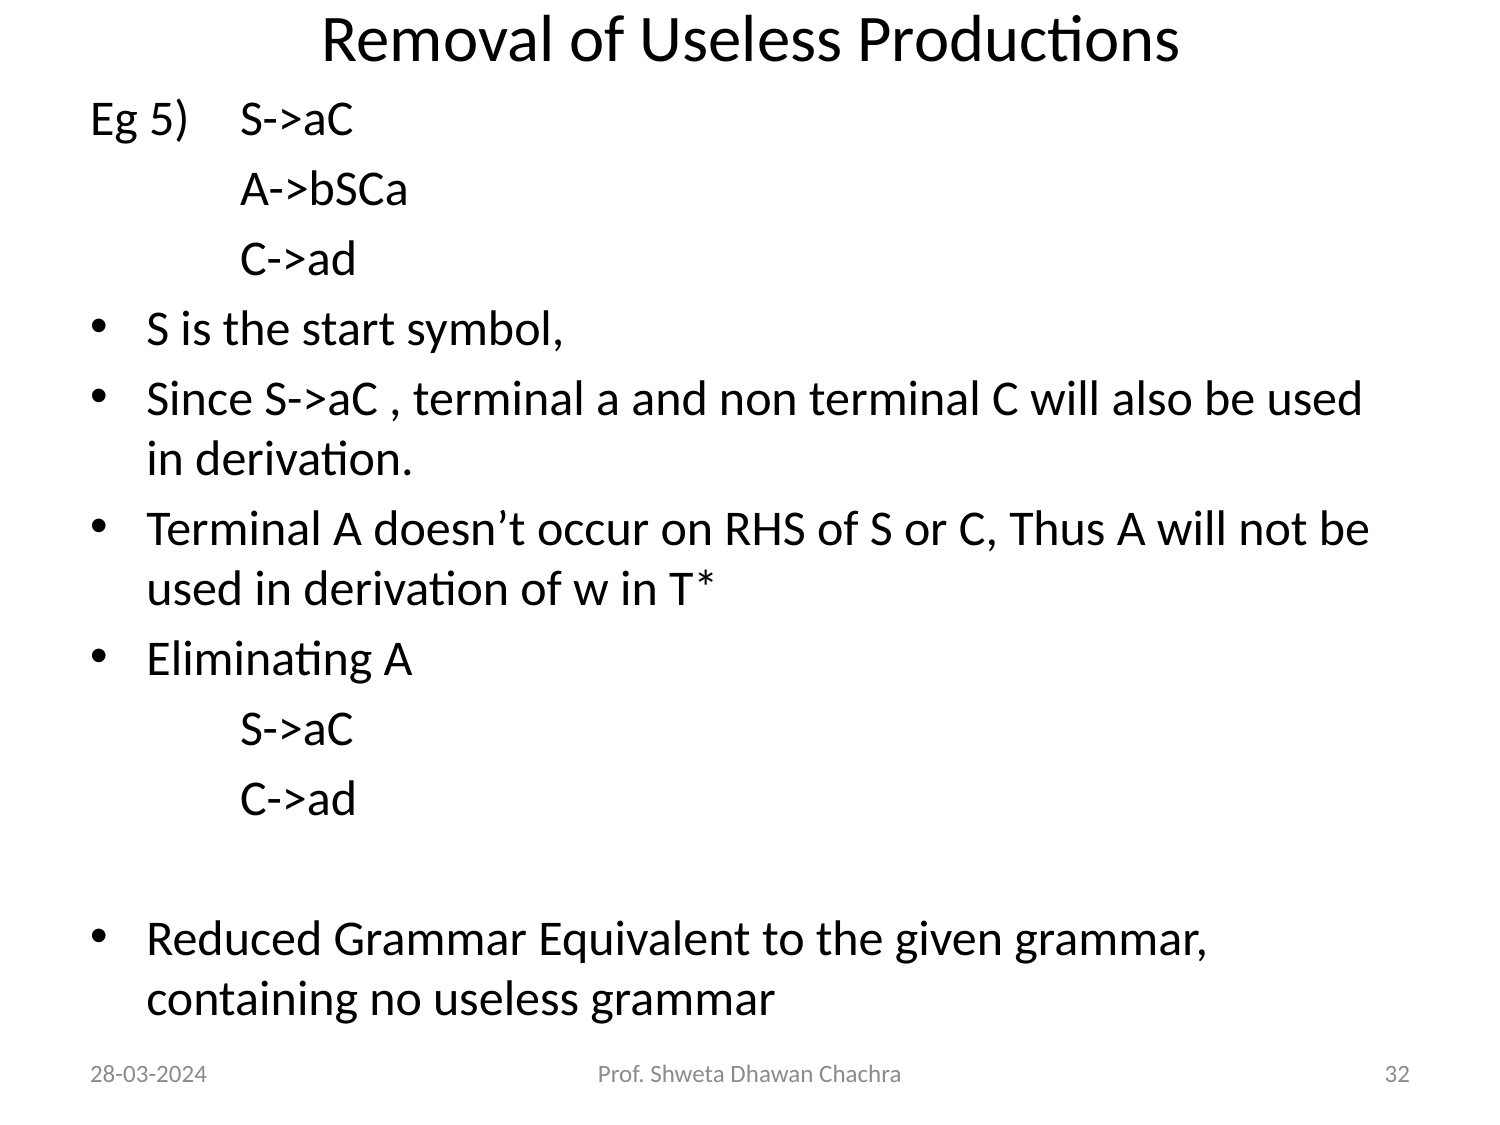

# Removal of Useless Productions
Eg 5)	S->aC
	A->bSCa
	C->ad
S is the start symbol,
Since S->aC , terminal a and non terminal C will also be used in derivation.
Terminal A doesn’t occur on RHS of S or C, Thus A will not be used in derivation of w in T*
Eliminating A
	S->aC
	C->ad

Reduced Grammar Equivalent to the given grammar, containing no useless grammar

28-03-2024
Prof. Shweta Dhawan Chachra
32